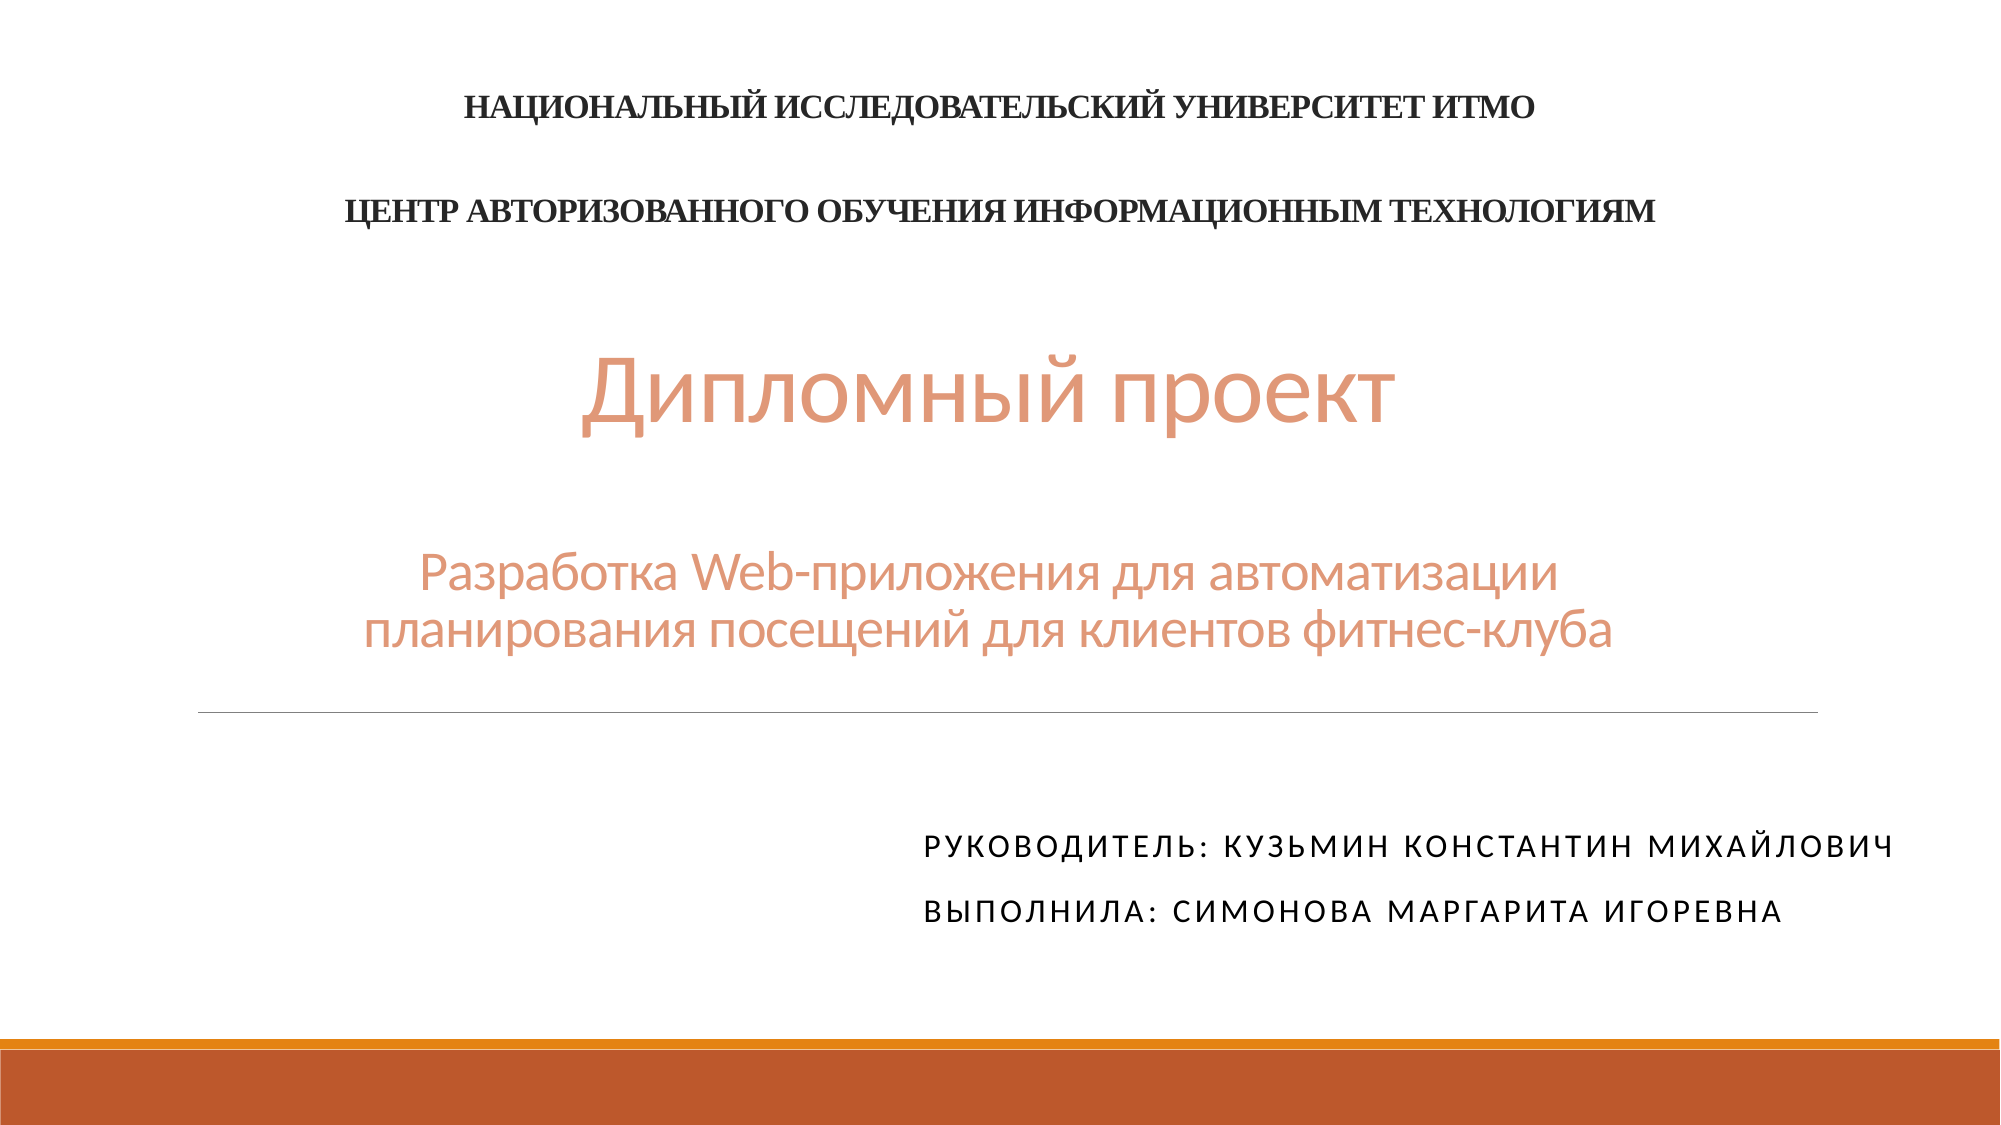

НАЦИОНАЛЬНЫЙ ИССЛЕДОВАТЕЛЬСКИЙ УНИВЕРСИТЕТ ИТМО

ЦЕНТР АВТОРИЗОВАННОГО ОБУЧЕНИЯ ИНФОРМАЦИОННЫМ ТЕХНОЛОГИЯМ

# Дипломный проект Разработка Web-приложения для автоматизации планирования посещений для клиентов фитнес-клуба
Руководитель: Кузьмин Константин Михайлович
Выполнила: Симонова Маргарита Игоревна